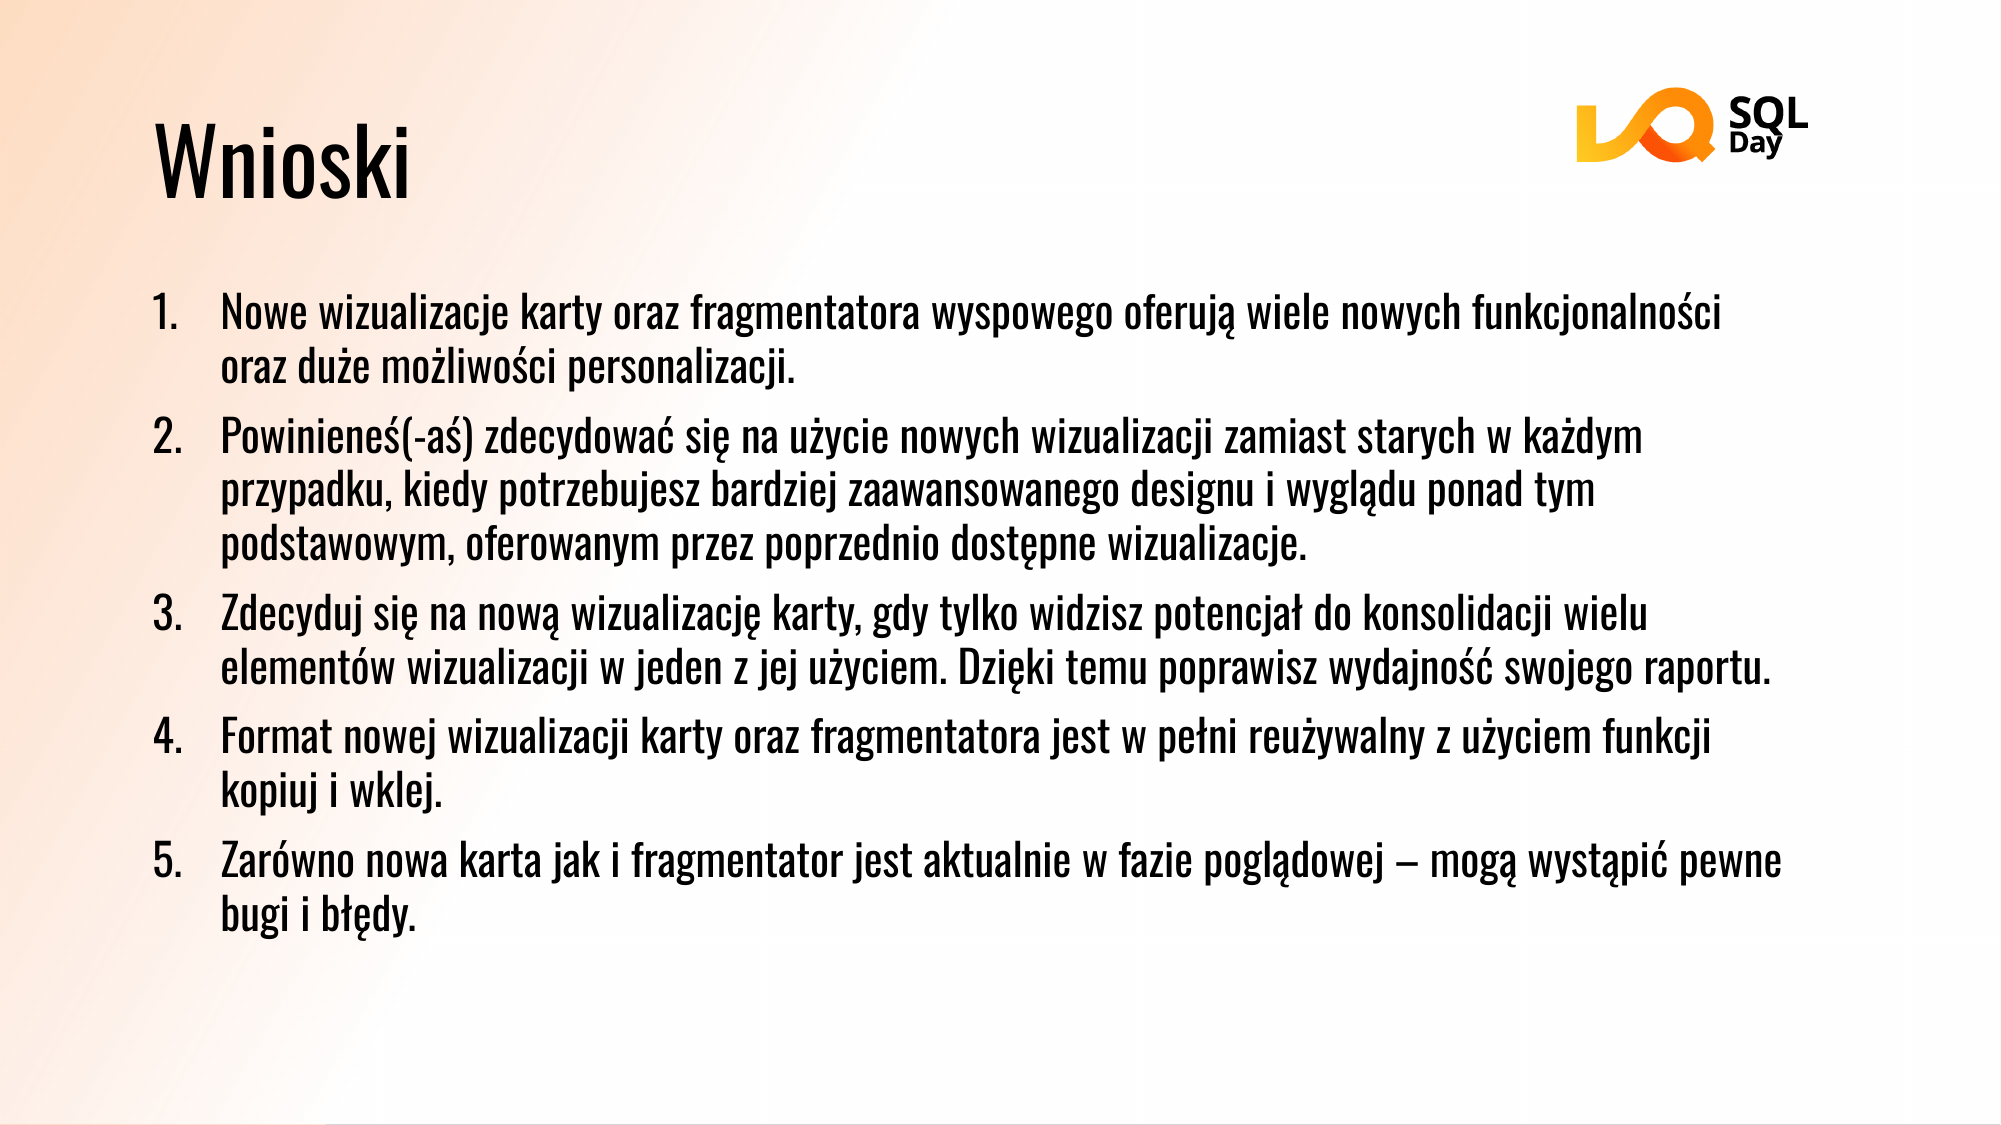

# Wnioski
Nowe wizualizacje karty oraz fragmentatora wyspowego oferują wiele nowych funkcjonalności oraz duże możliwości personalizacji.
Powinieneś(-aś) zdecydować się na użycie nowych wizualizacji zamiast starych w każdym przypadku, kiedy potrzebujesz bardziej zaawansowanego designu i wyglądu ponad tym podstawowym, oferowanym przez poprzednio dostępne wizualizacje.
Zdecyduj się na nową wizualizację karty, gdy tylko widzisz potencjał do konsolidacji wielu elementów wizualizacji w jeden z jej użyciem. Dzięki temu poprawisz wydajność swojego raportu.
Format nowej wizualizacji karty oraz fragmentatora jest w pełni reużywalny z użyciem funkcji kopiuj i wklej.
Zarówno nowa karta jak i fragmentator jest aktualnie w fazie poglądowej – mogą wystąpić pewne bugi i błędy.